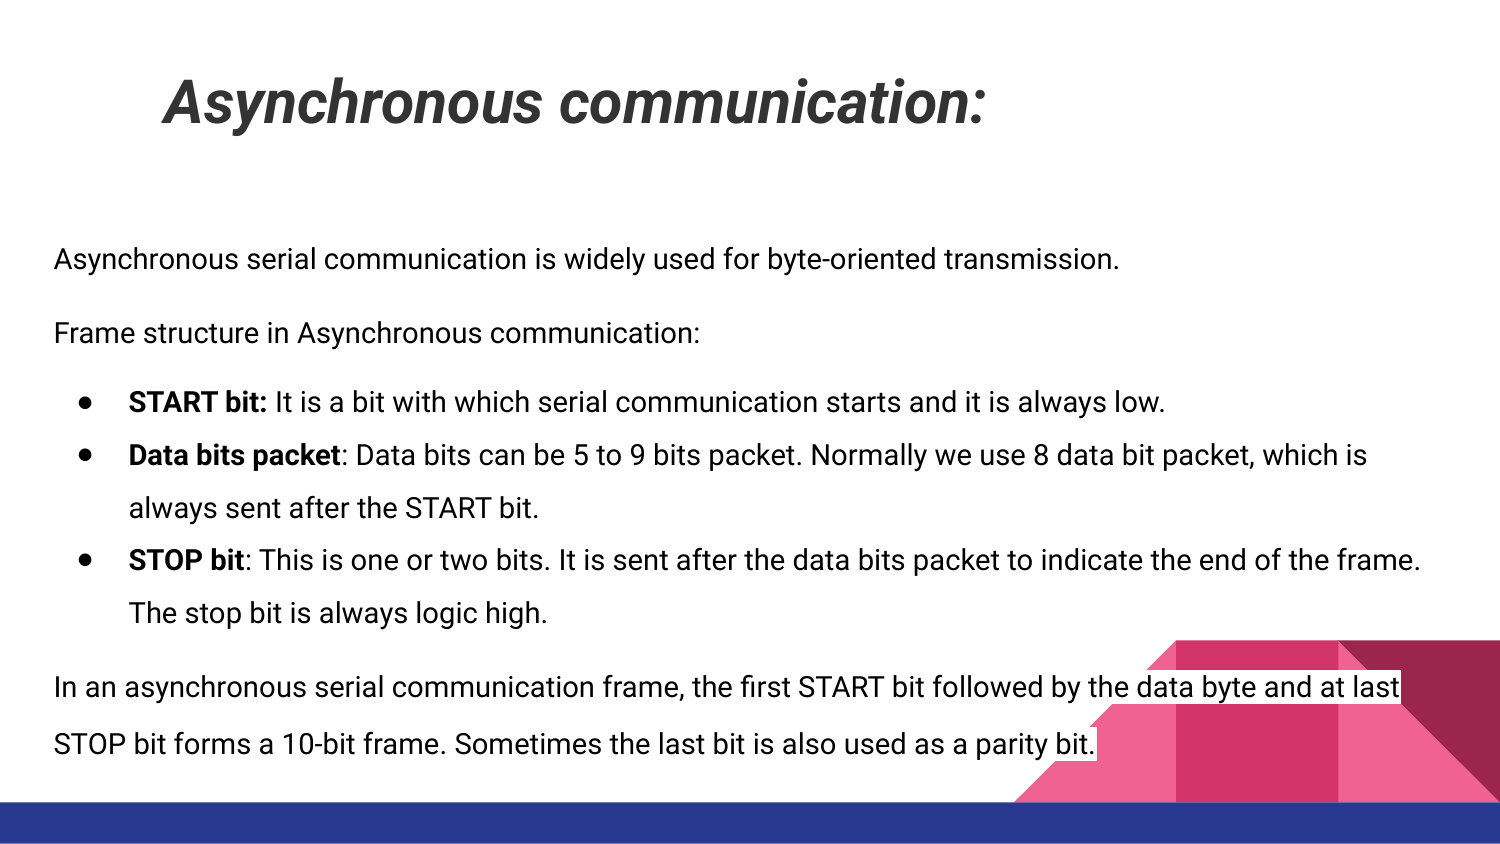

# Asynchronous communication:
Asynchronous serial communication is widely used for byte-oriented transmission.
Frame structure in Asynchronous communication:
START bit: It is a bit with which serial communication starts and it is always low.
Data bits packet: Data bits can be 5 to 9 bits packet. Normally we use 8 data bit packet, which is always sent after the START bit.
STOP bit: This is one or two bits. It is sent after the data bits packet to indicate the end of the frame. The stop bit is always logic high.
In an asynchronous serial communication frame, the first START bit followed by the data byte and at last STOP bit forms a 10-bit frame. Sometimes the last bit is also used as a parity bit.